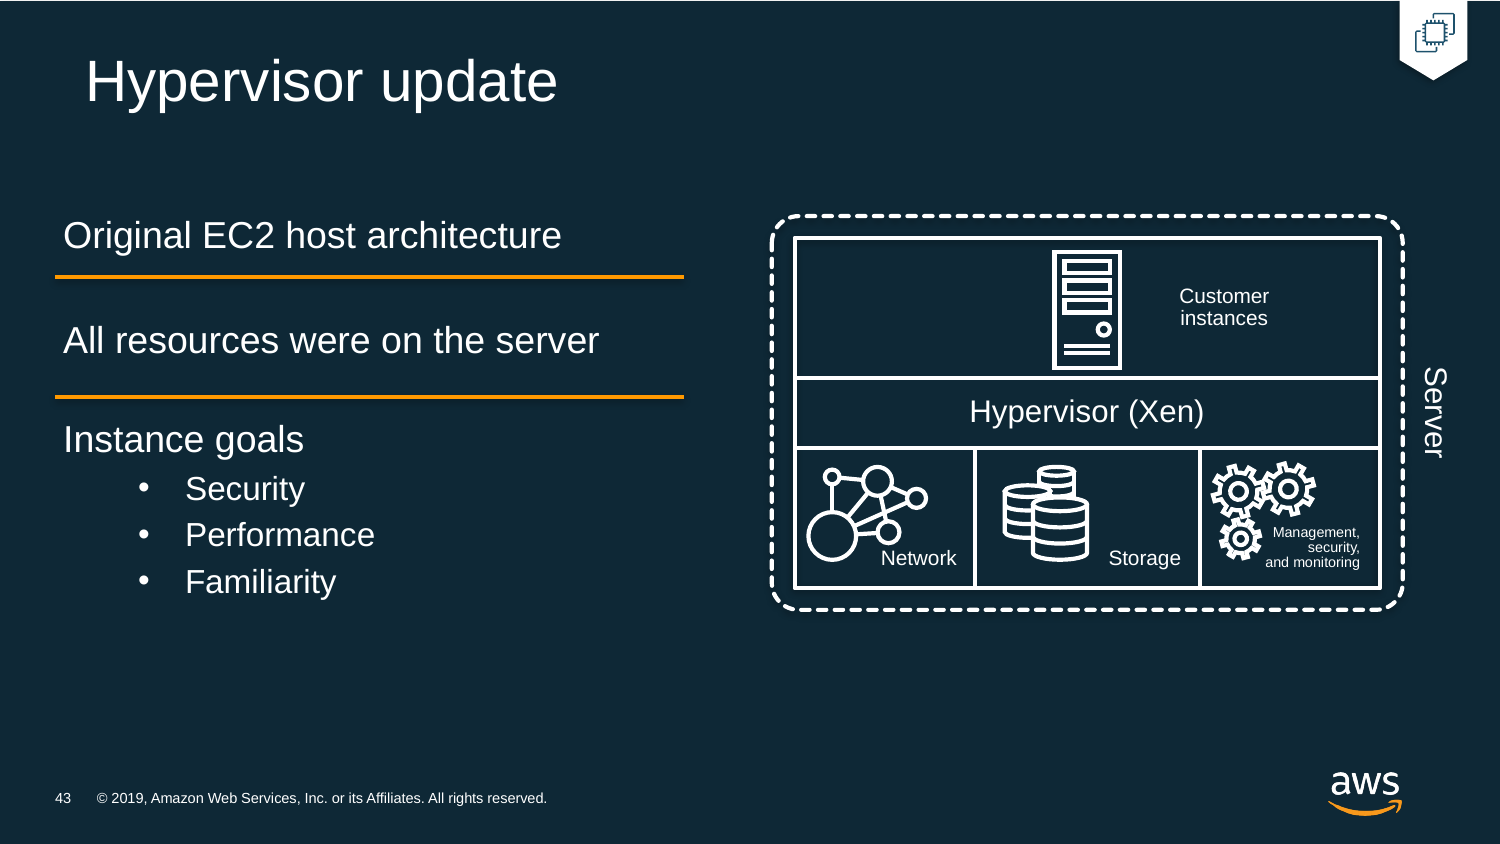

# Hypervisor update
Original EC2 host architecture

All resources were on the server
Instance goals
Security
Performance
Familiarity

Customer
instances
Server
Hypervisor (Xen)

Management,
security,
and monitoring
Network
Storage